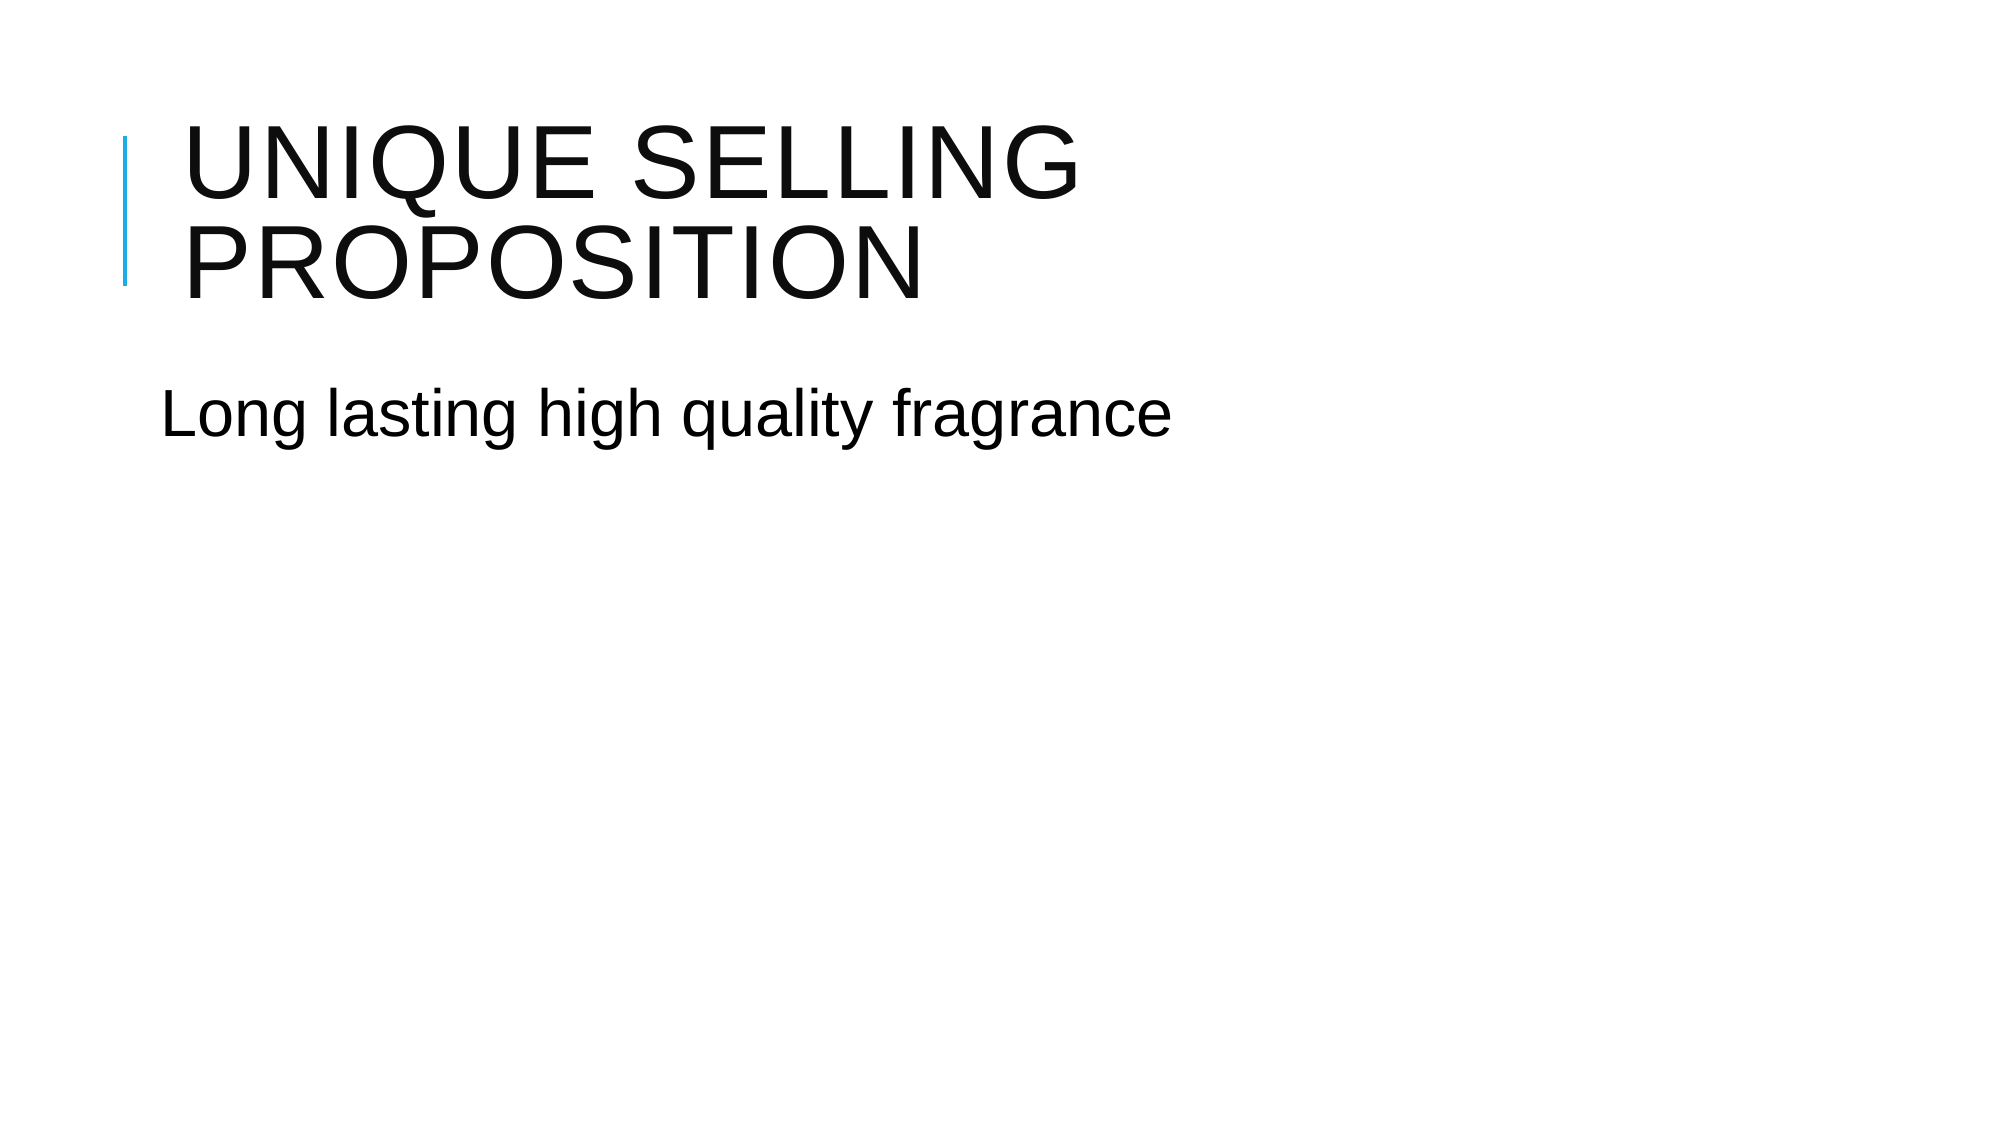

# Unique selling proposition
Long lasting high quality fragrance